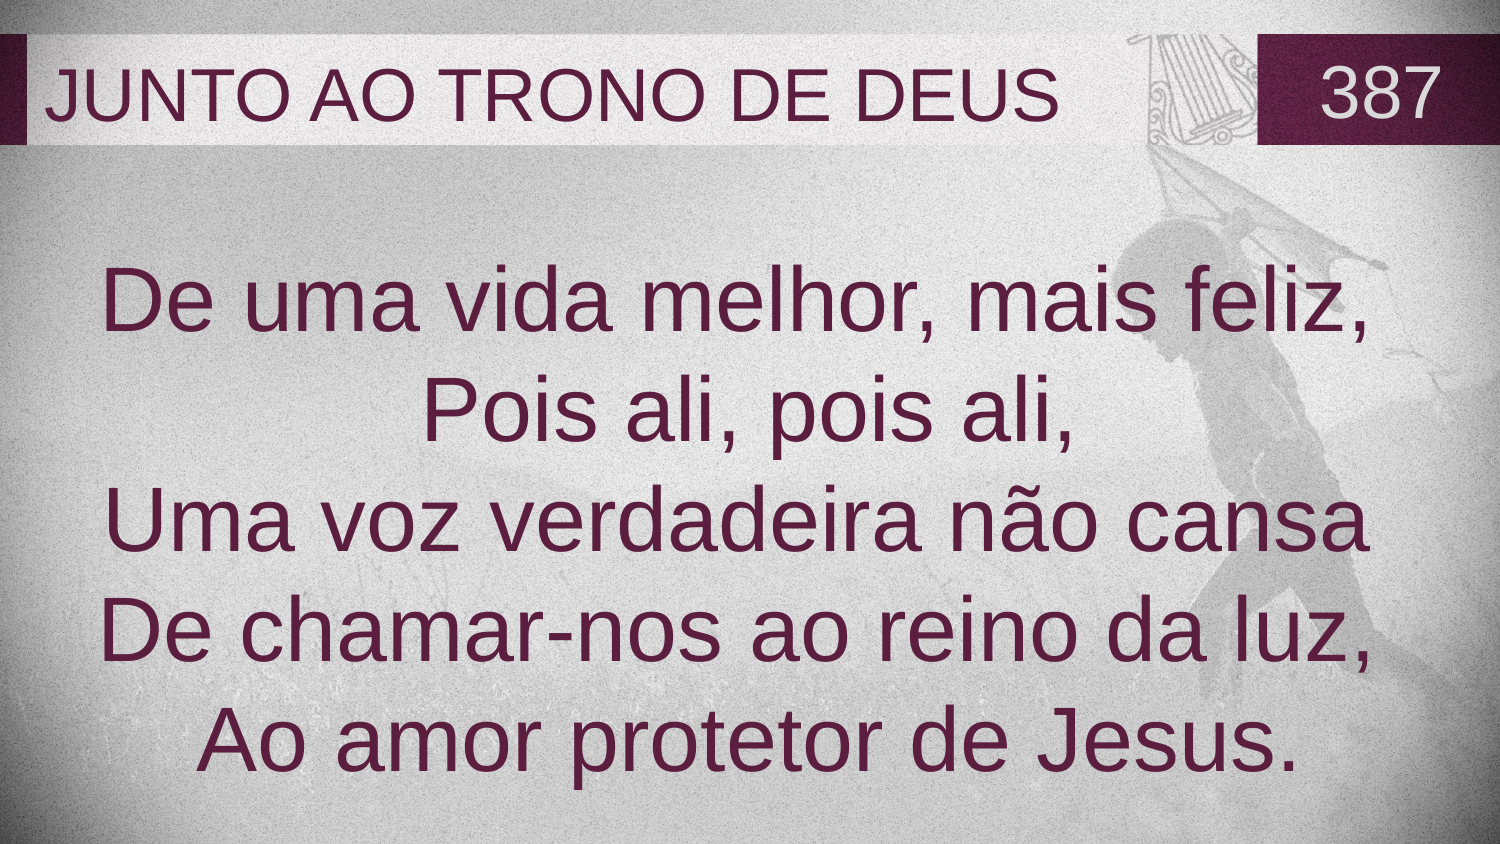

# JUNTO AO TRONO DE DEUS
387
De uma vida melhor, mais feliz,
Pois ali, pois ali,
Uma voz verdadeira não cansa
De chamar-nos ao reino da luz,
Ao amor protetor de Jesus.